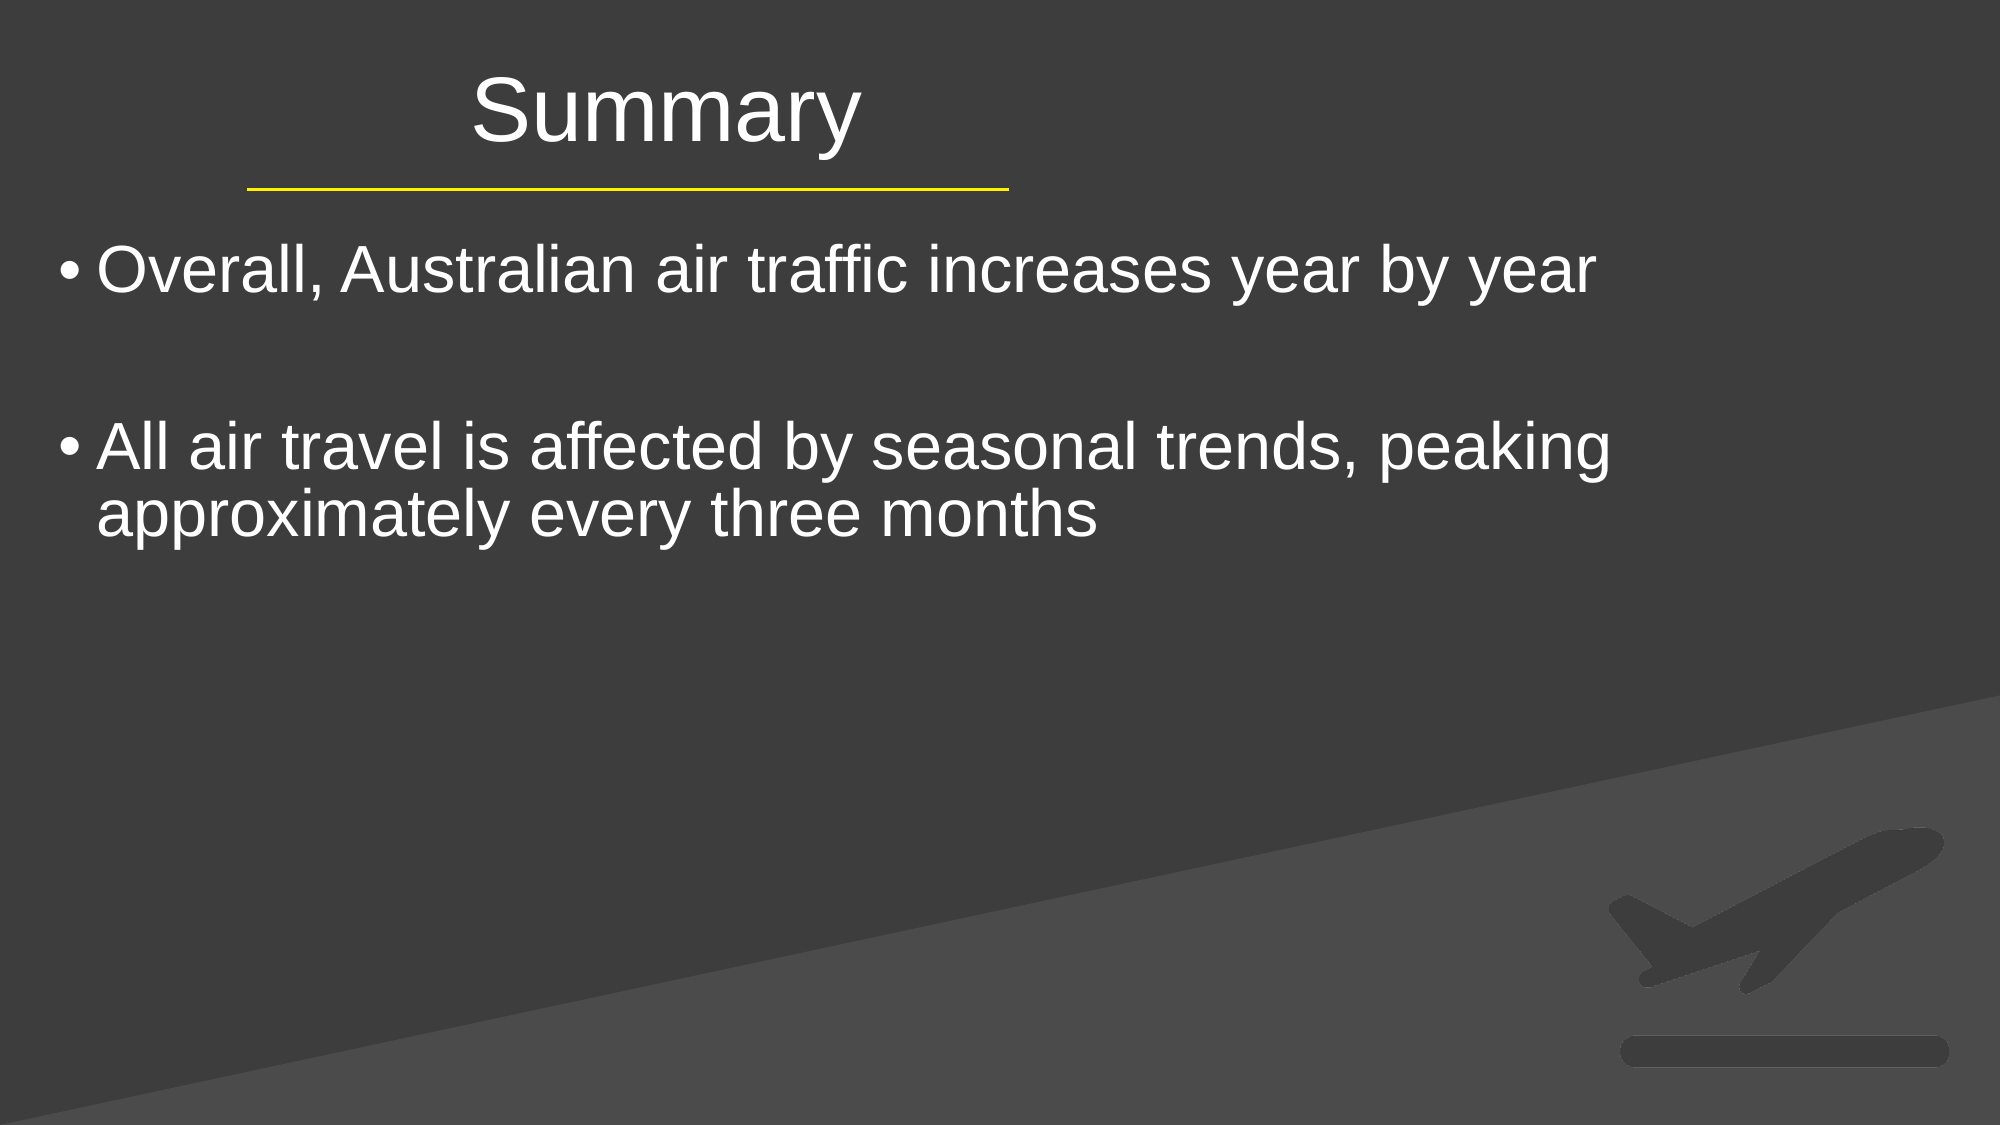

Summary
Overall, Australian air traffic increases year by year

All air travel is affected by seasonal trends, peaking approximately every three months